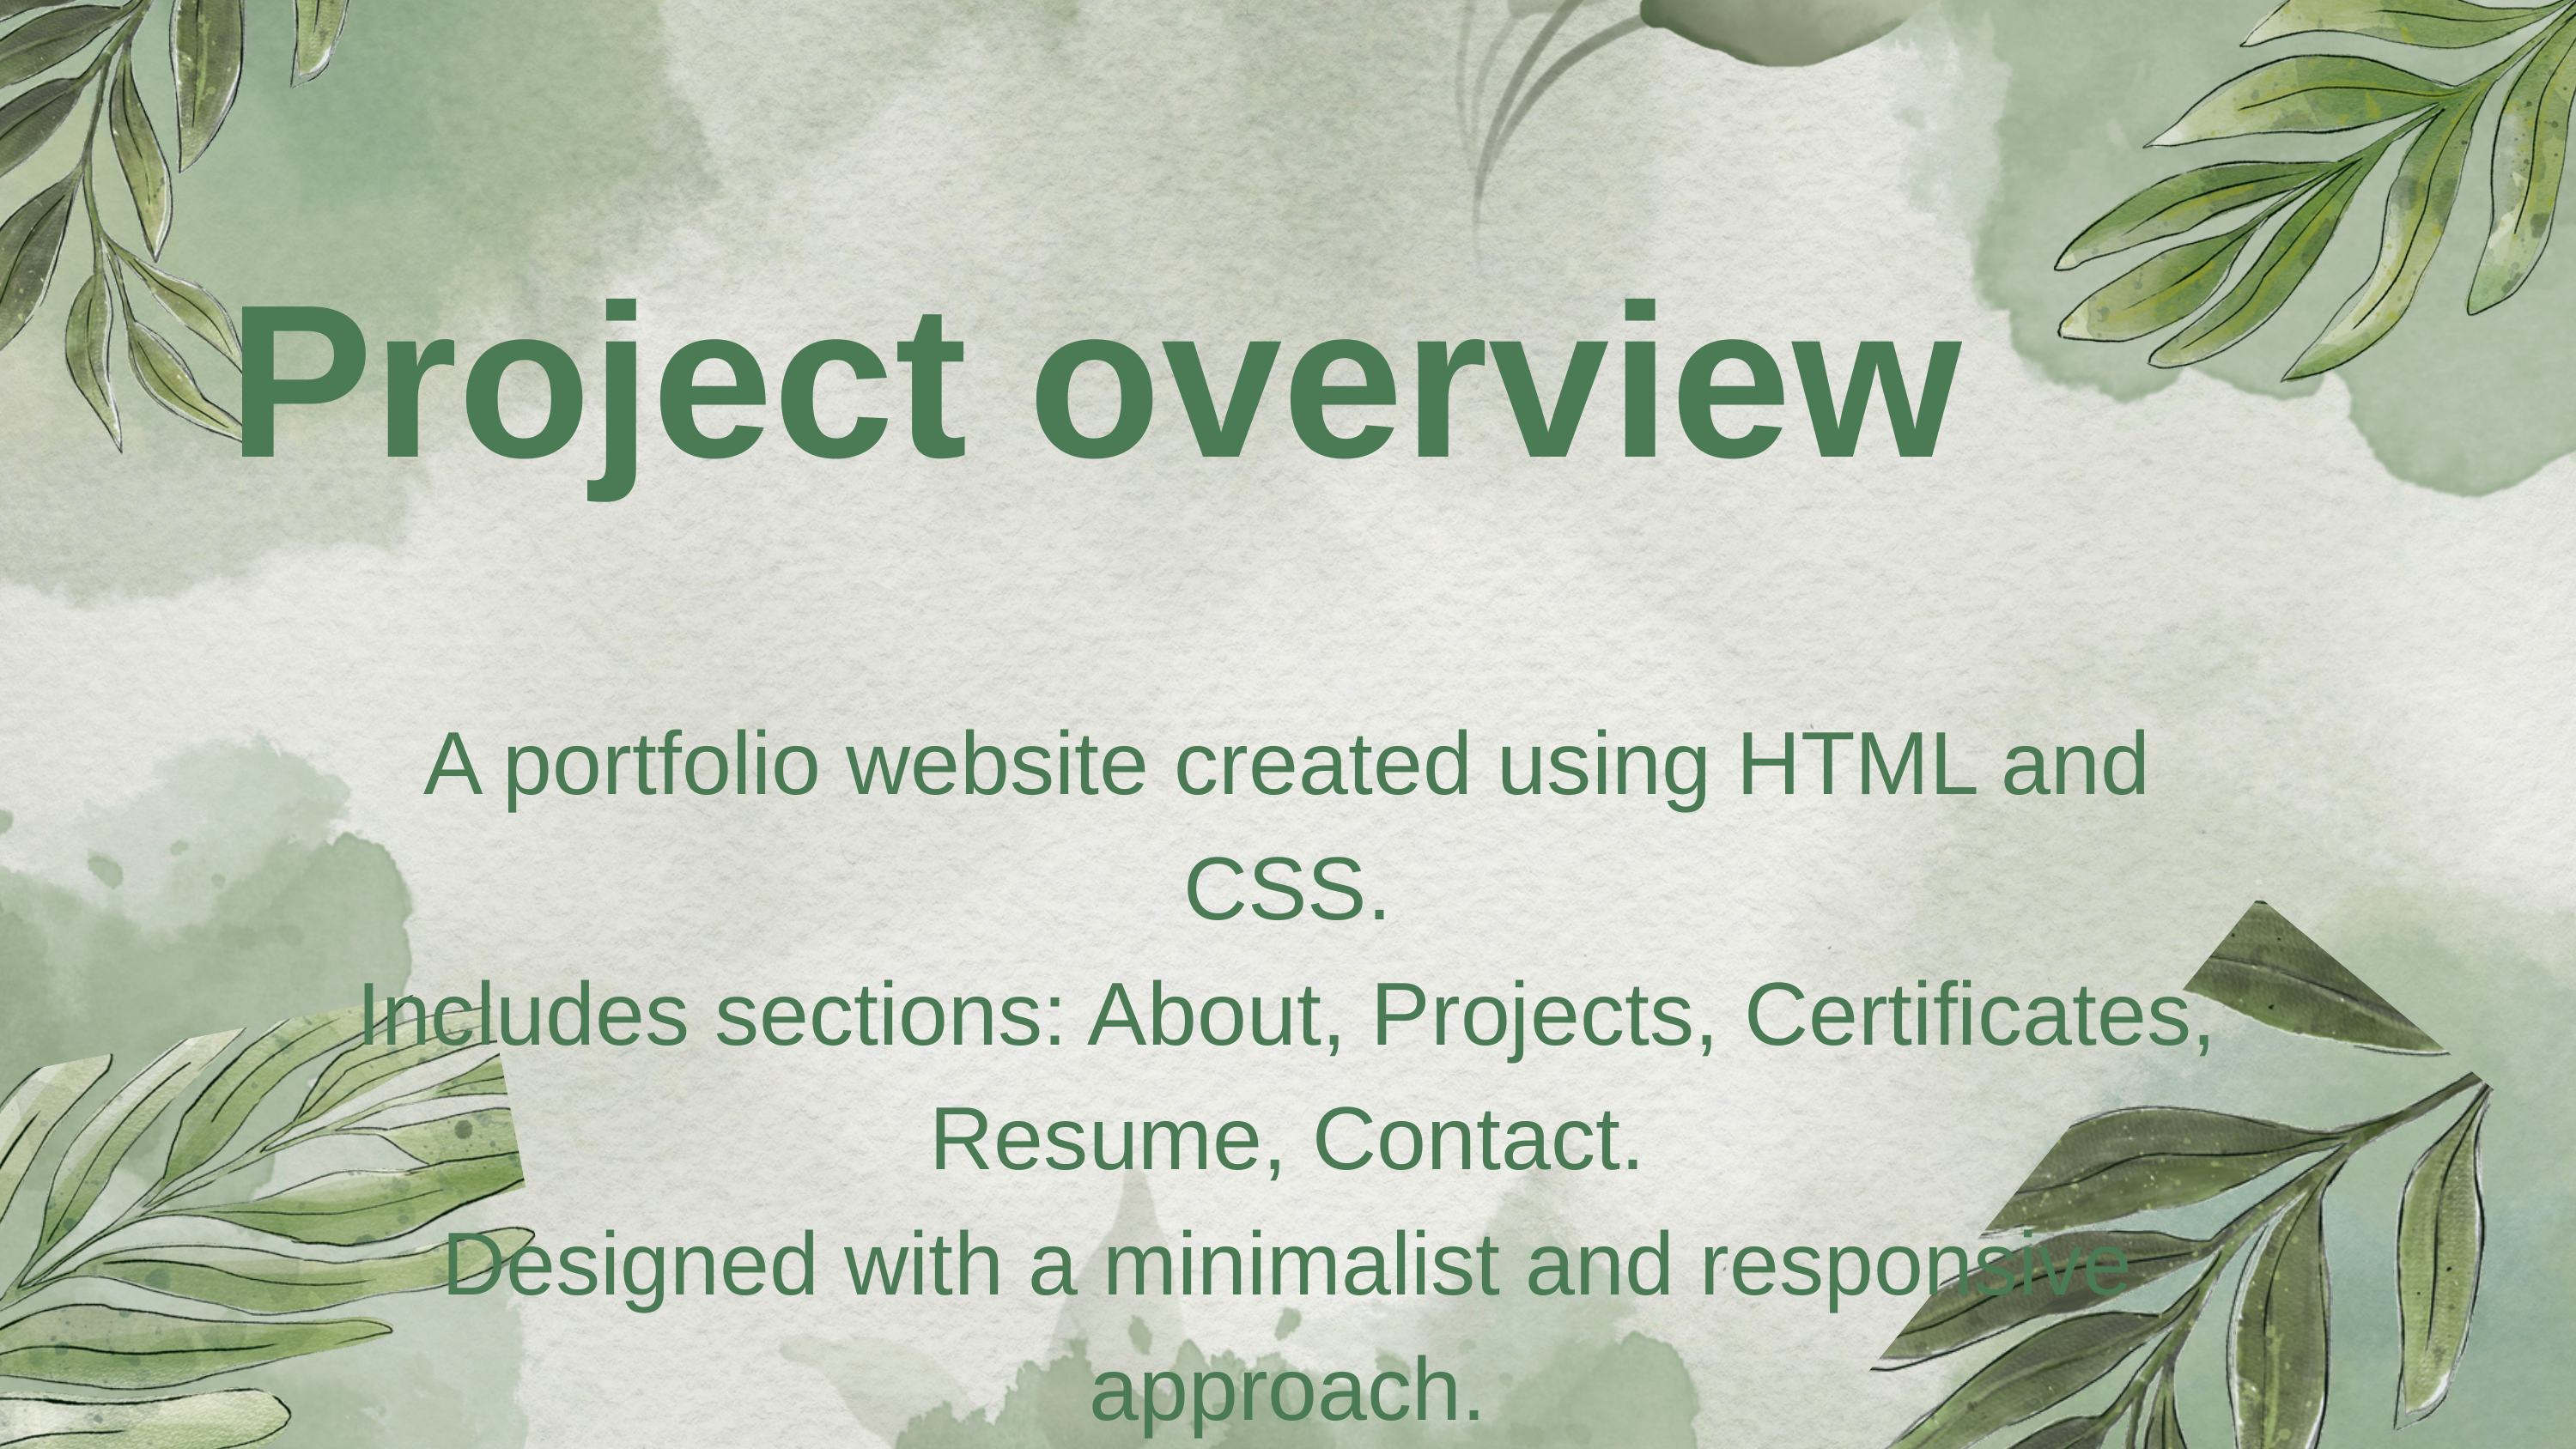

Project overview

A portfolio website created using HTML and CSS.
Includes sections: About, Projects, Certificates, Resume, Contact.
Designed with a minimalist and responsive approach.